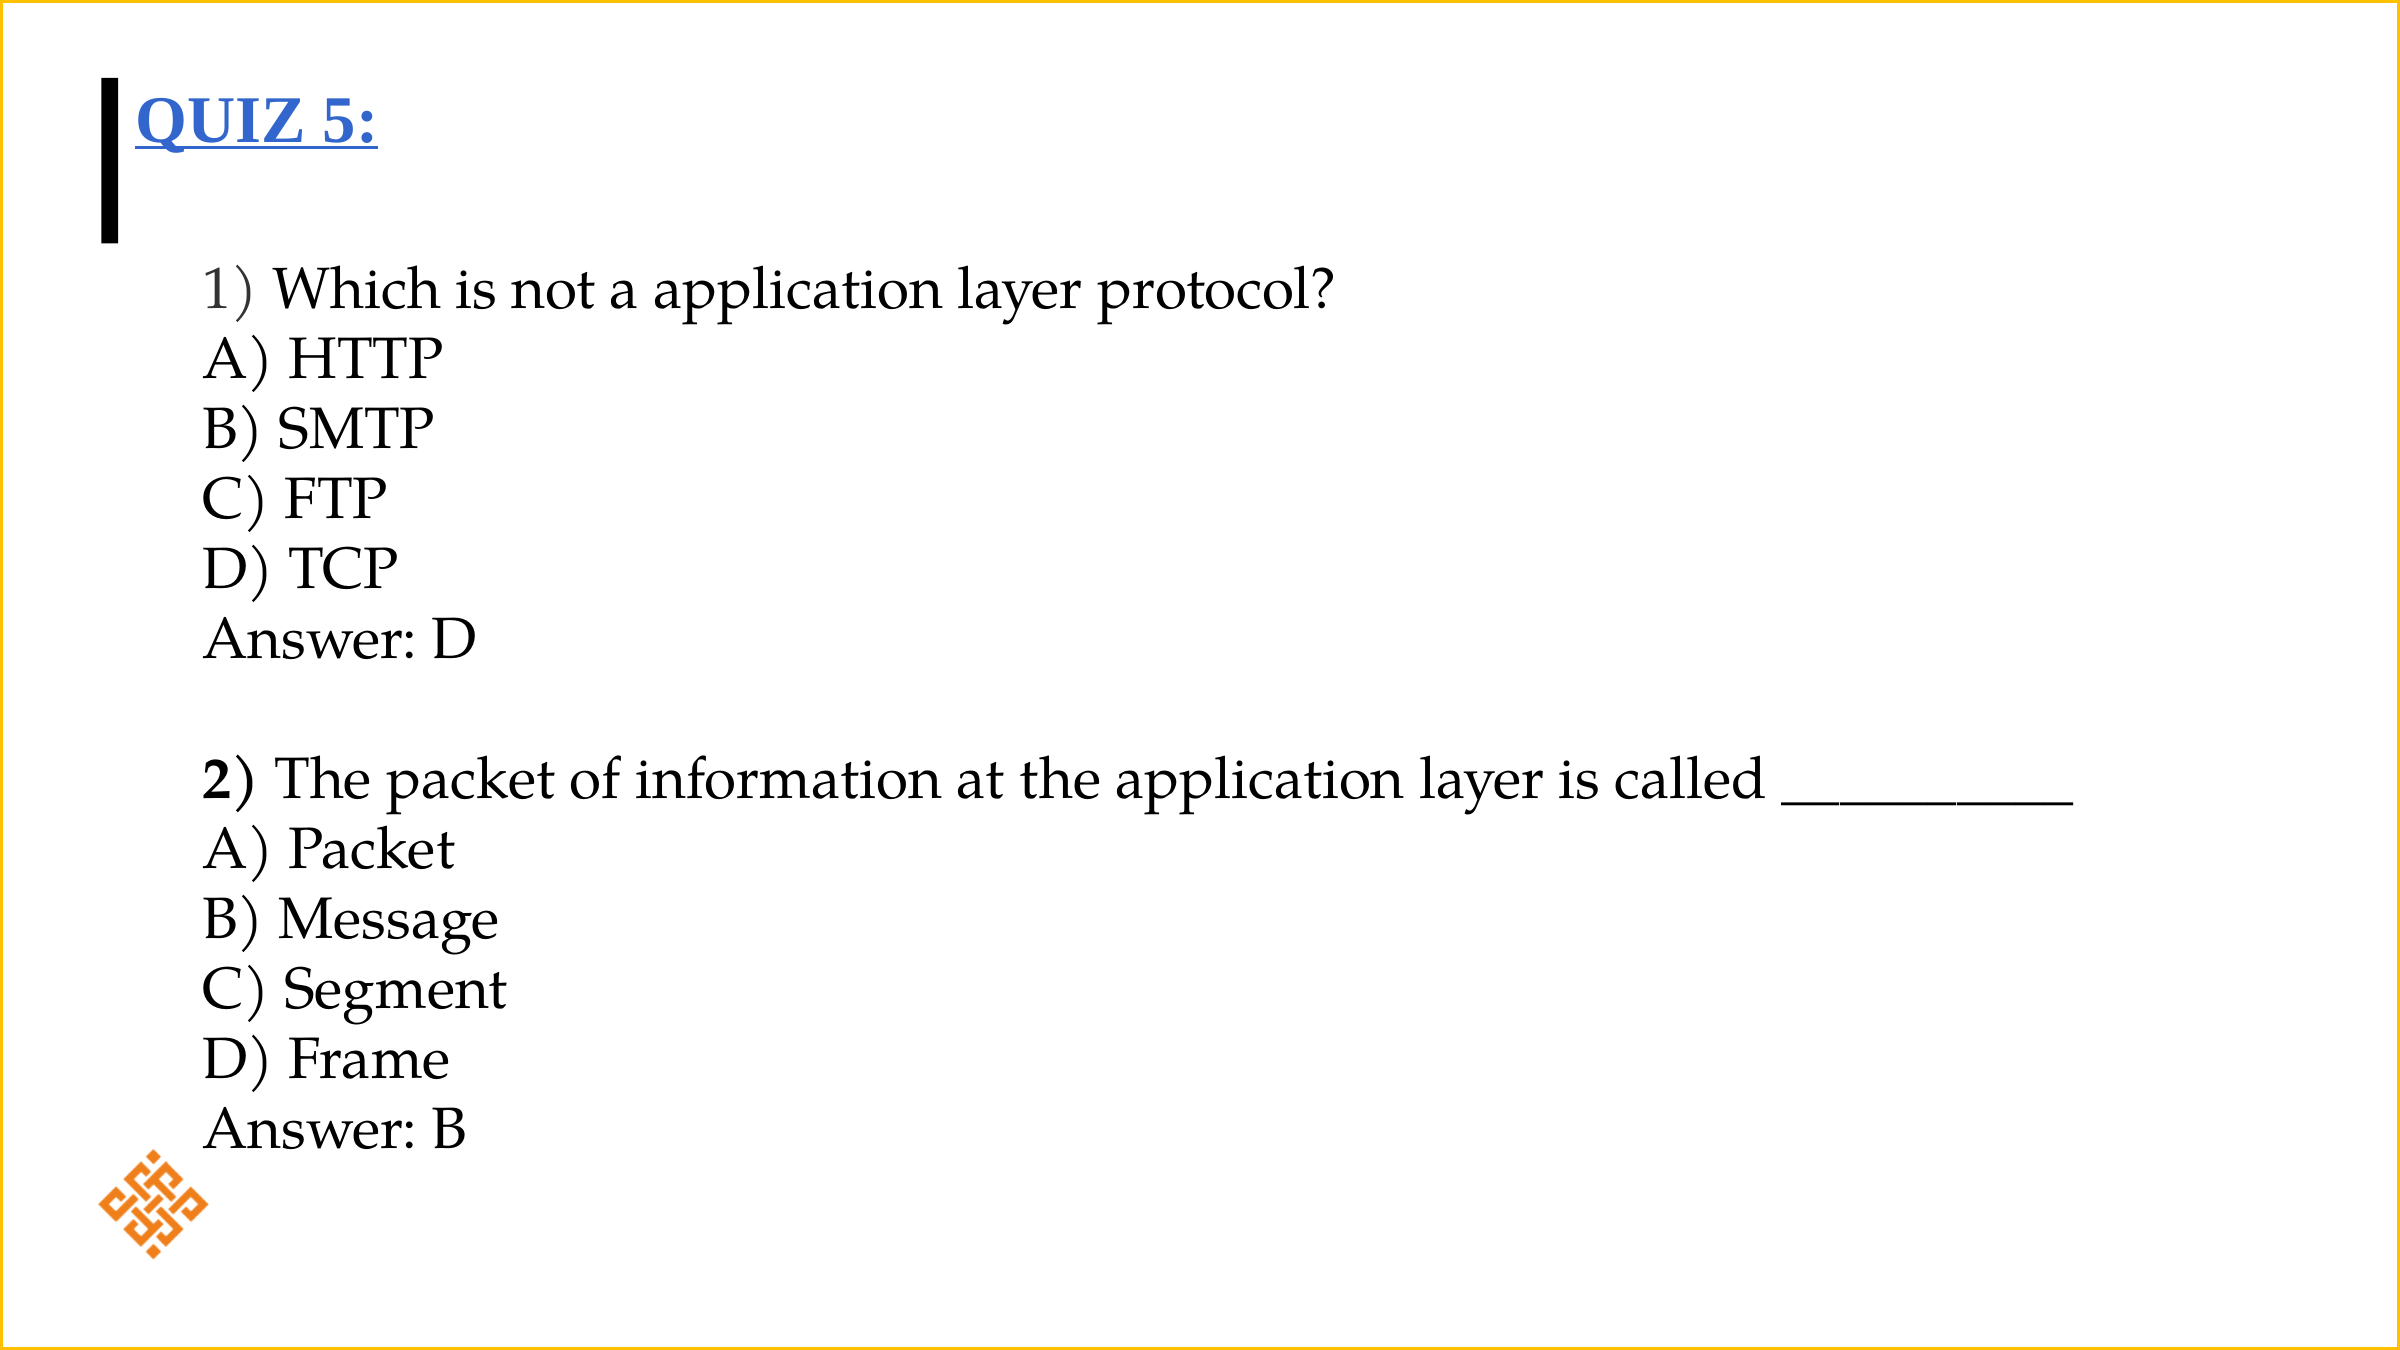

# Quiz 5:
1) Which is not a application layer protocol?
A) HTTP
B) SMTP
C) FTP
D) TCP
Answer: D

2) The packet of information at the application layer is called __________
A) Packet
B) Message
C) Segment
D) Frame
Answer: B